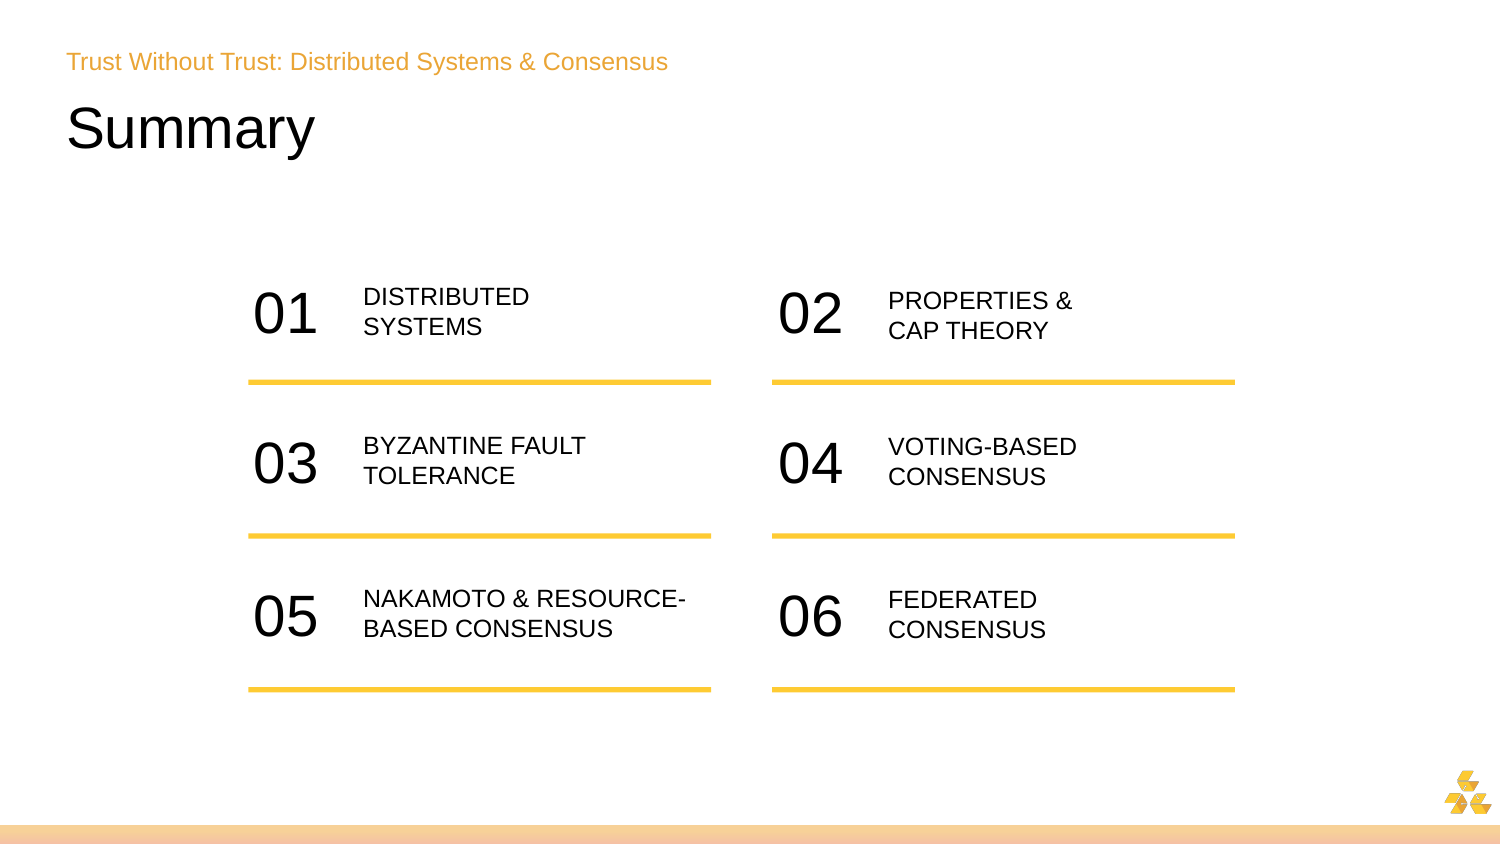

# Trust Without Trust: Distributed Systems & Consensus

Summary
01
02
DISTRIBUTED
SYSTEMS
PROPERTIES &
CAP THEORY

03
04
BYZANTINE FAULT
TOLERANCE
VOTING-BASED
CONSENSUS

05
06
NAKAMOTO & RESOURCE-BASED CONSENSUS
FEDERATED
CONSENSUS